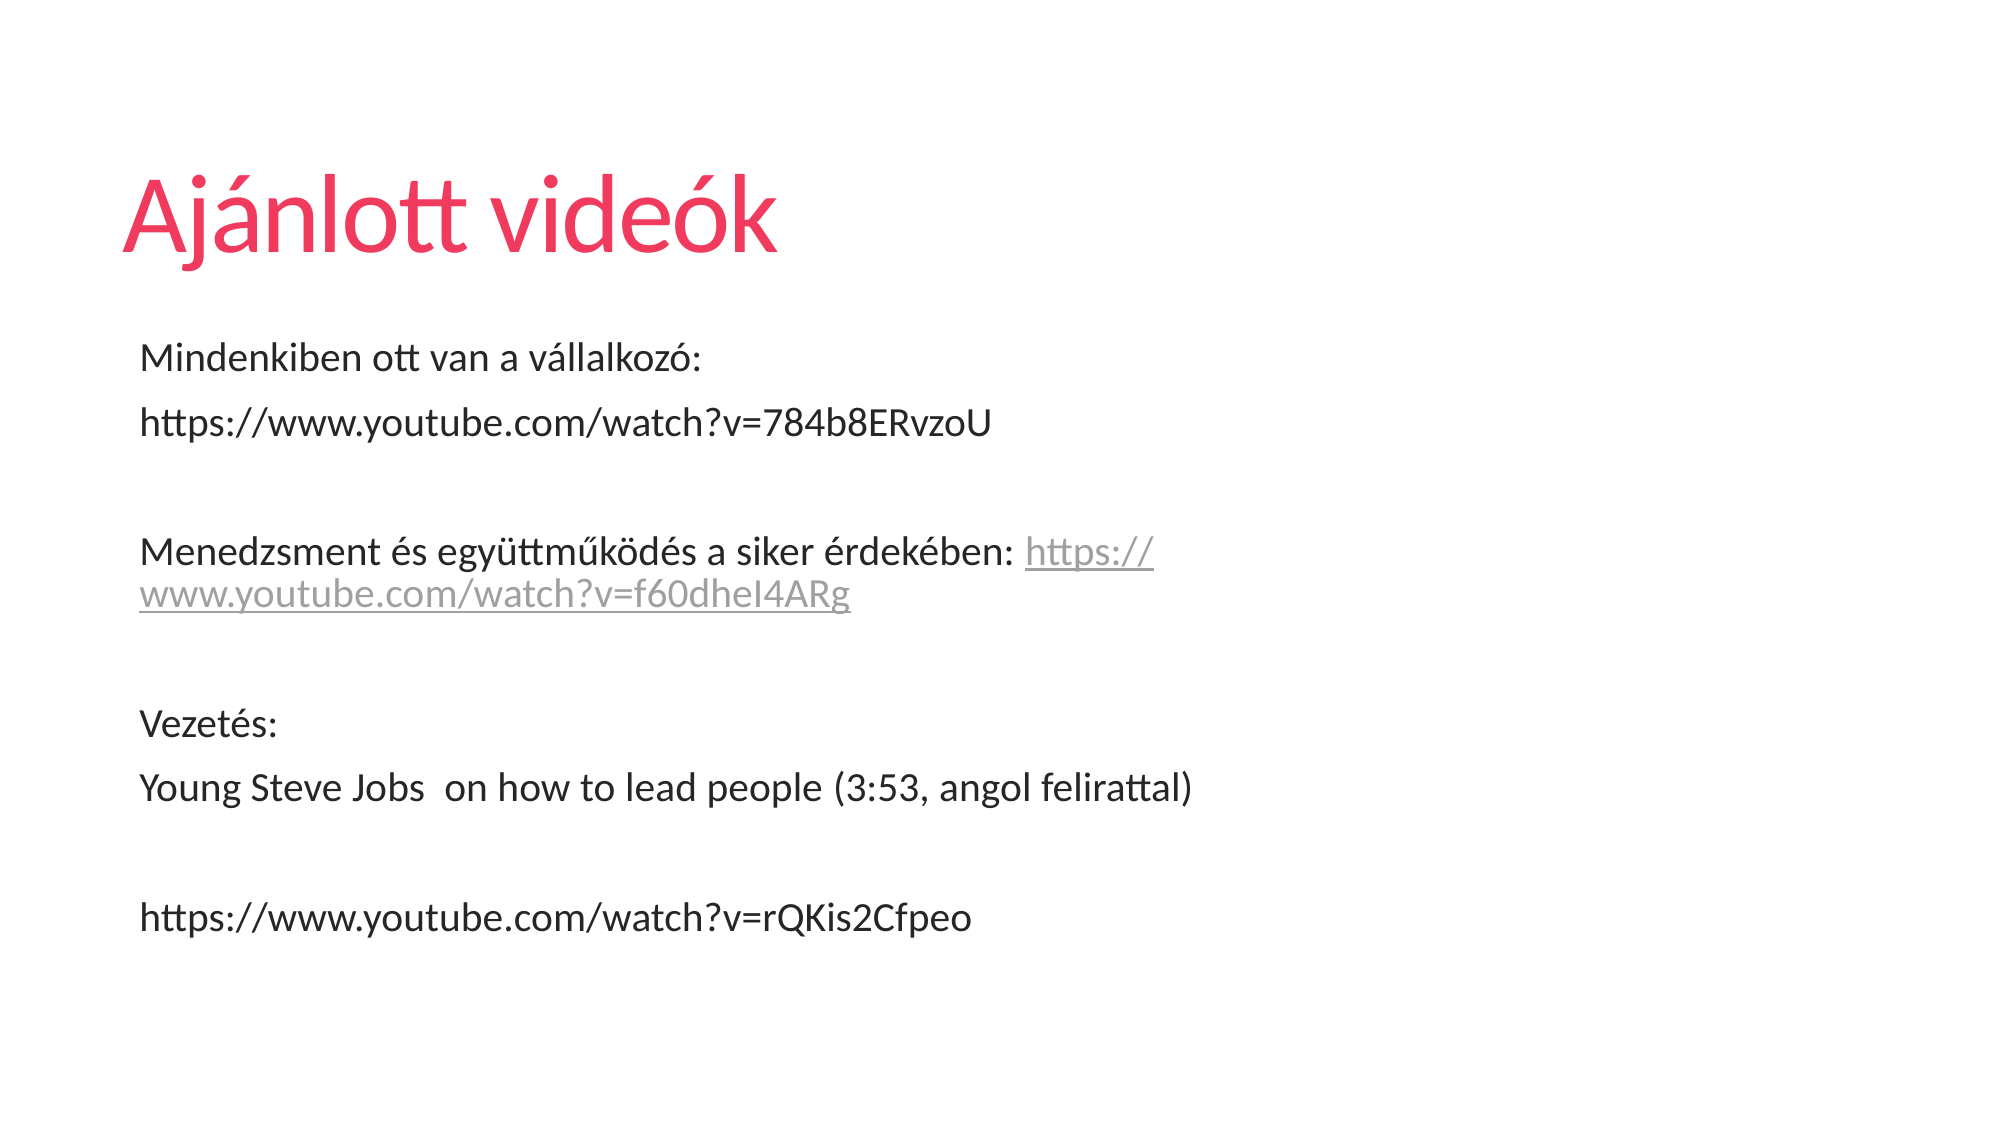

# Ajánlott videók
Mindenkiben ott van a vállalkozó:
https://www.youtube.com/watch?v=784b8ERvzoU

Menedzsment és együttműködés a siker érdekében: https://www.youtube.com/watch?v=f60dheI4ARg

Vezetés:
Young Steve Jobs  on how to lead people (3:53, angol felirattal)

https://www.youtube.com/watch?v=rQKis2Cfpeo